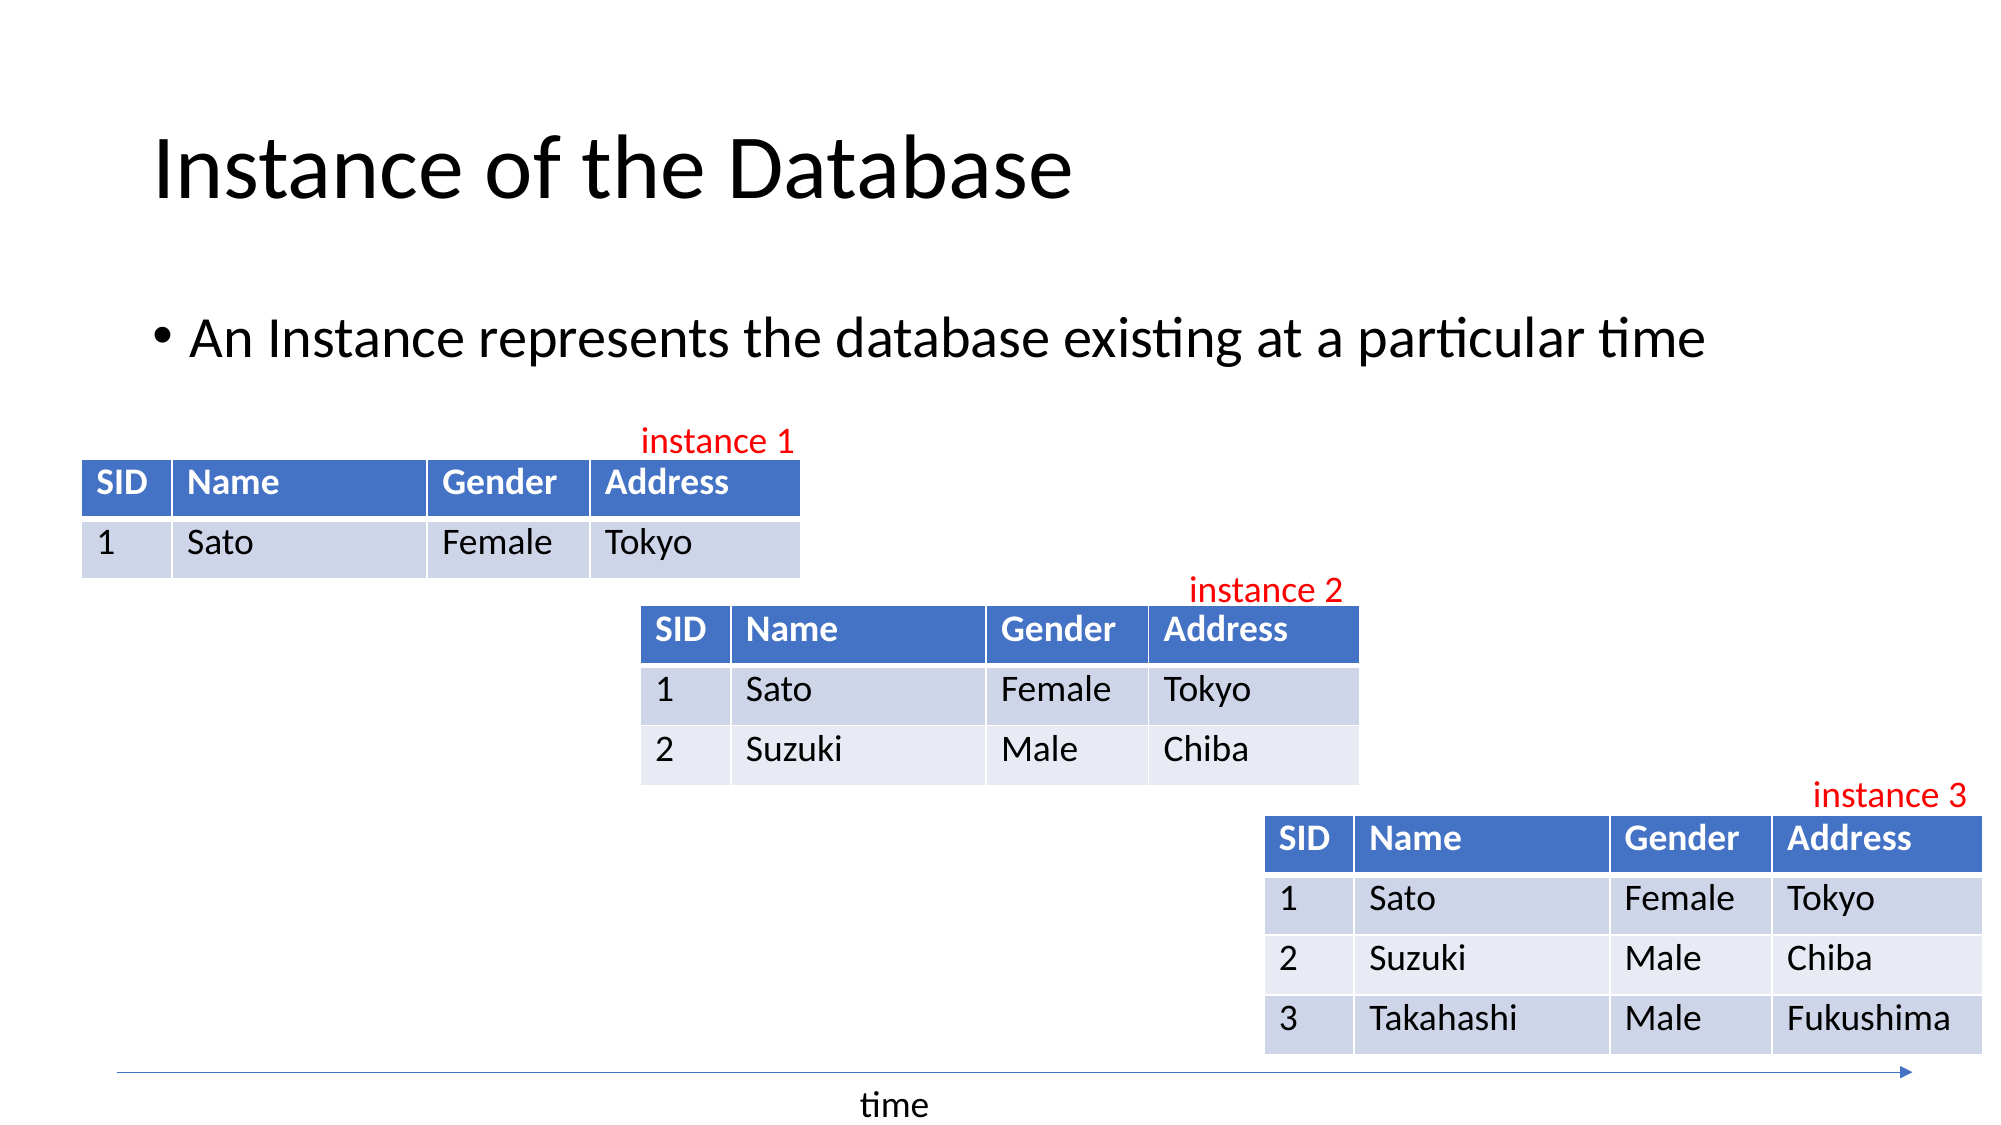

# Instance of the Database
An Instance represents the database existing at a particular time
instance 1
| SID | Name | Gender | Address |
| --- | --- | --- | --- |
| 1 | Sato | Female | Tokyo |
instance 2
| SID | Name | Gender | Address |
| --- | --- | --- | --- |
| 1 | Sato | Female | Tokyo |
| 2 | Suzuki | Male | Chiba |
instance 3
| SID | Name | Gender | Address |
| --- | --- | --- | --- |
| 1 | Sato | Female | Tokyo |
| 2 | Suzuki | Male | Chiba |
| 3 | Takahashi | Male | Fukushima |
time